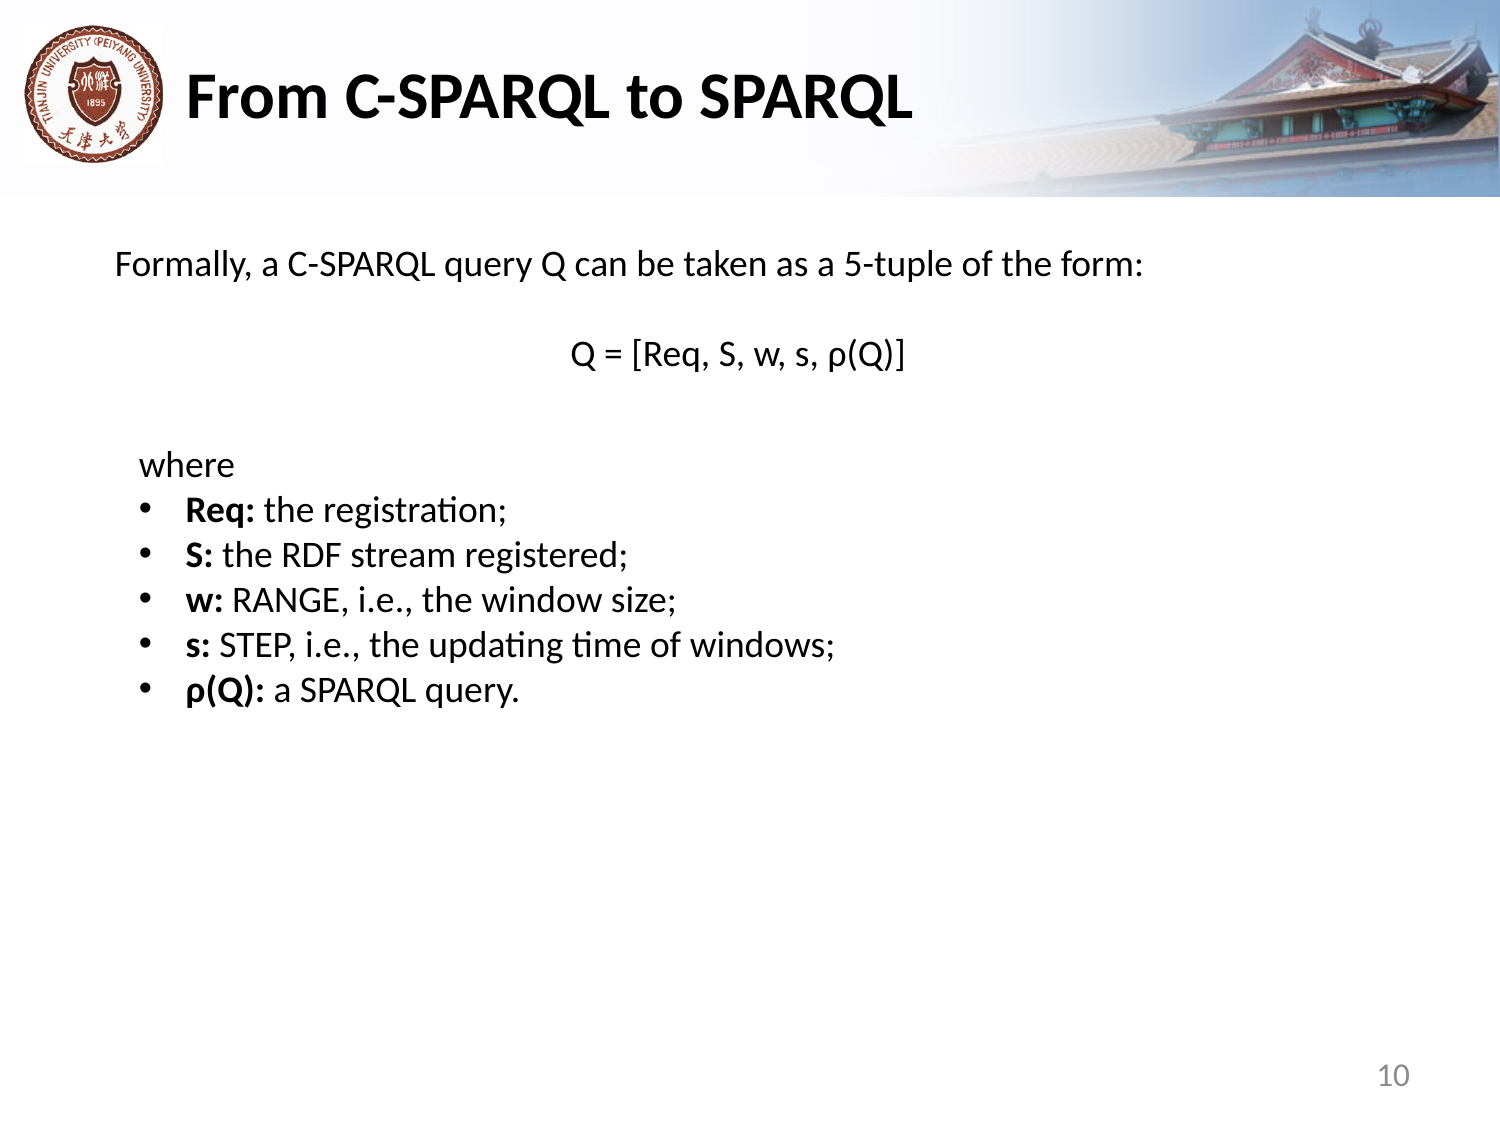

From C-SPARQL to SPARQL
Formally, a C-SPARQL query Q can be taken as a 5-tuple of the form:
Q = [Req, S, w, s, ρ(Q)]

where
Req: the registration;
S: the RDF stream registered;
w: RANGE, i.e., the window size;
s: STEP, i.e., the updating time of windows;
ρ(Q): a SPARQL query.
10